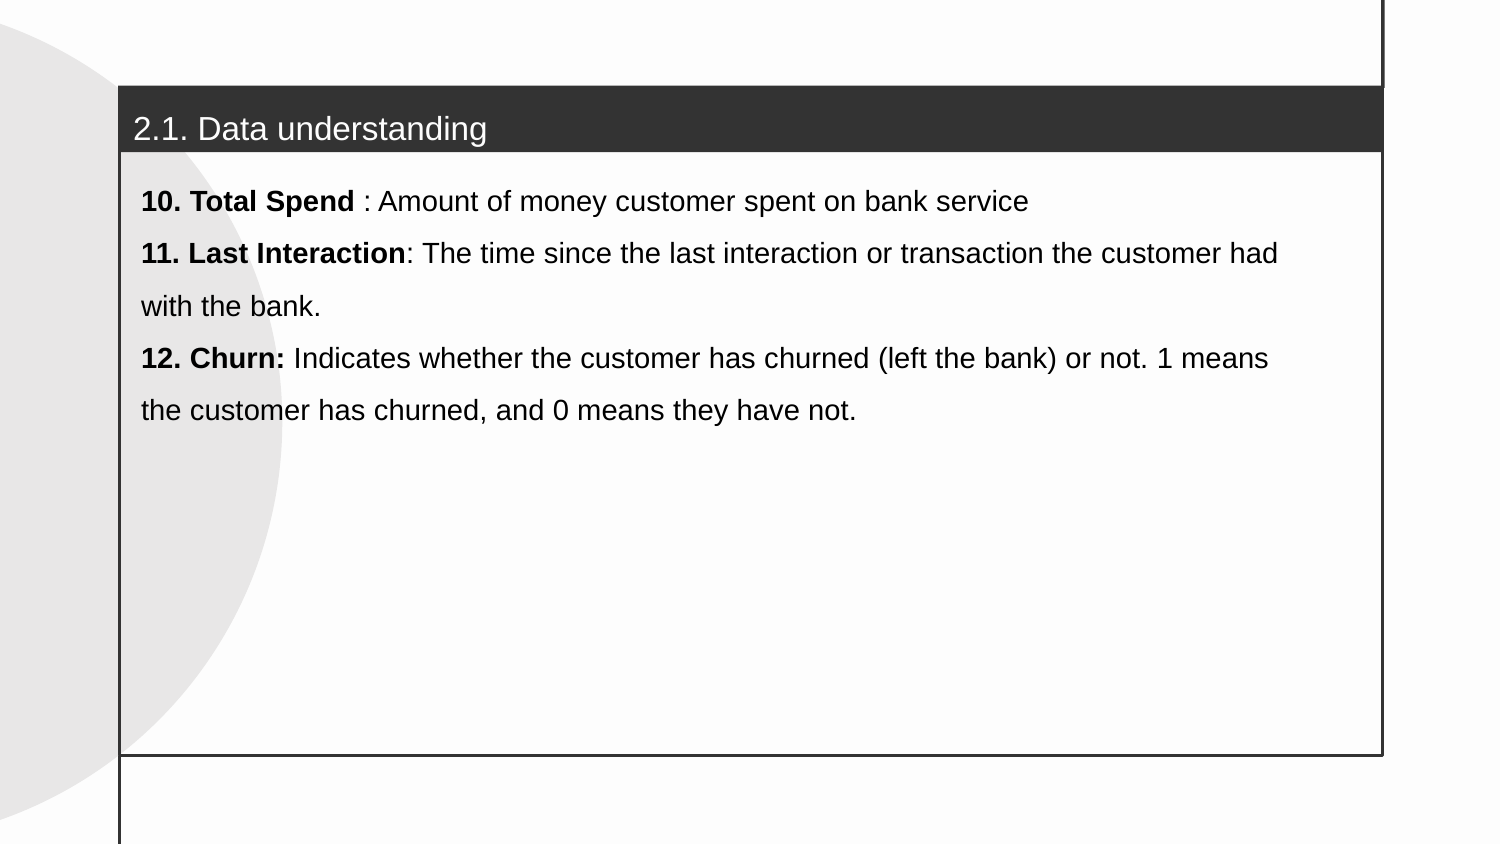

# 2.1. Data understanding
10. Total Spend : Amount of money customer spent on bank service
11. Last Interaction: The time since the last interaction or transaction the customer had with the bank.
12. Churn: Indicates whether the customer has churned (left the bank) or not. 1 means the customer has churned, and 0 means they have not.